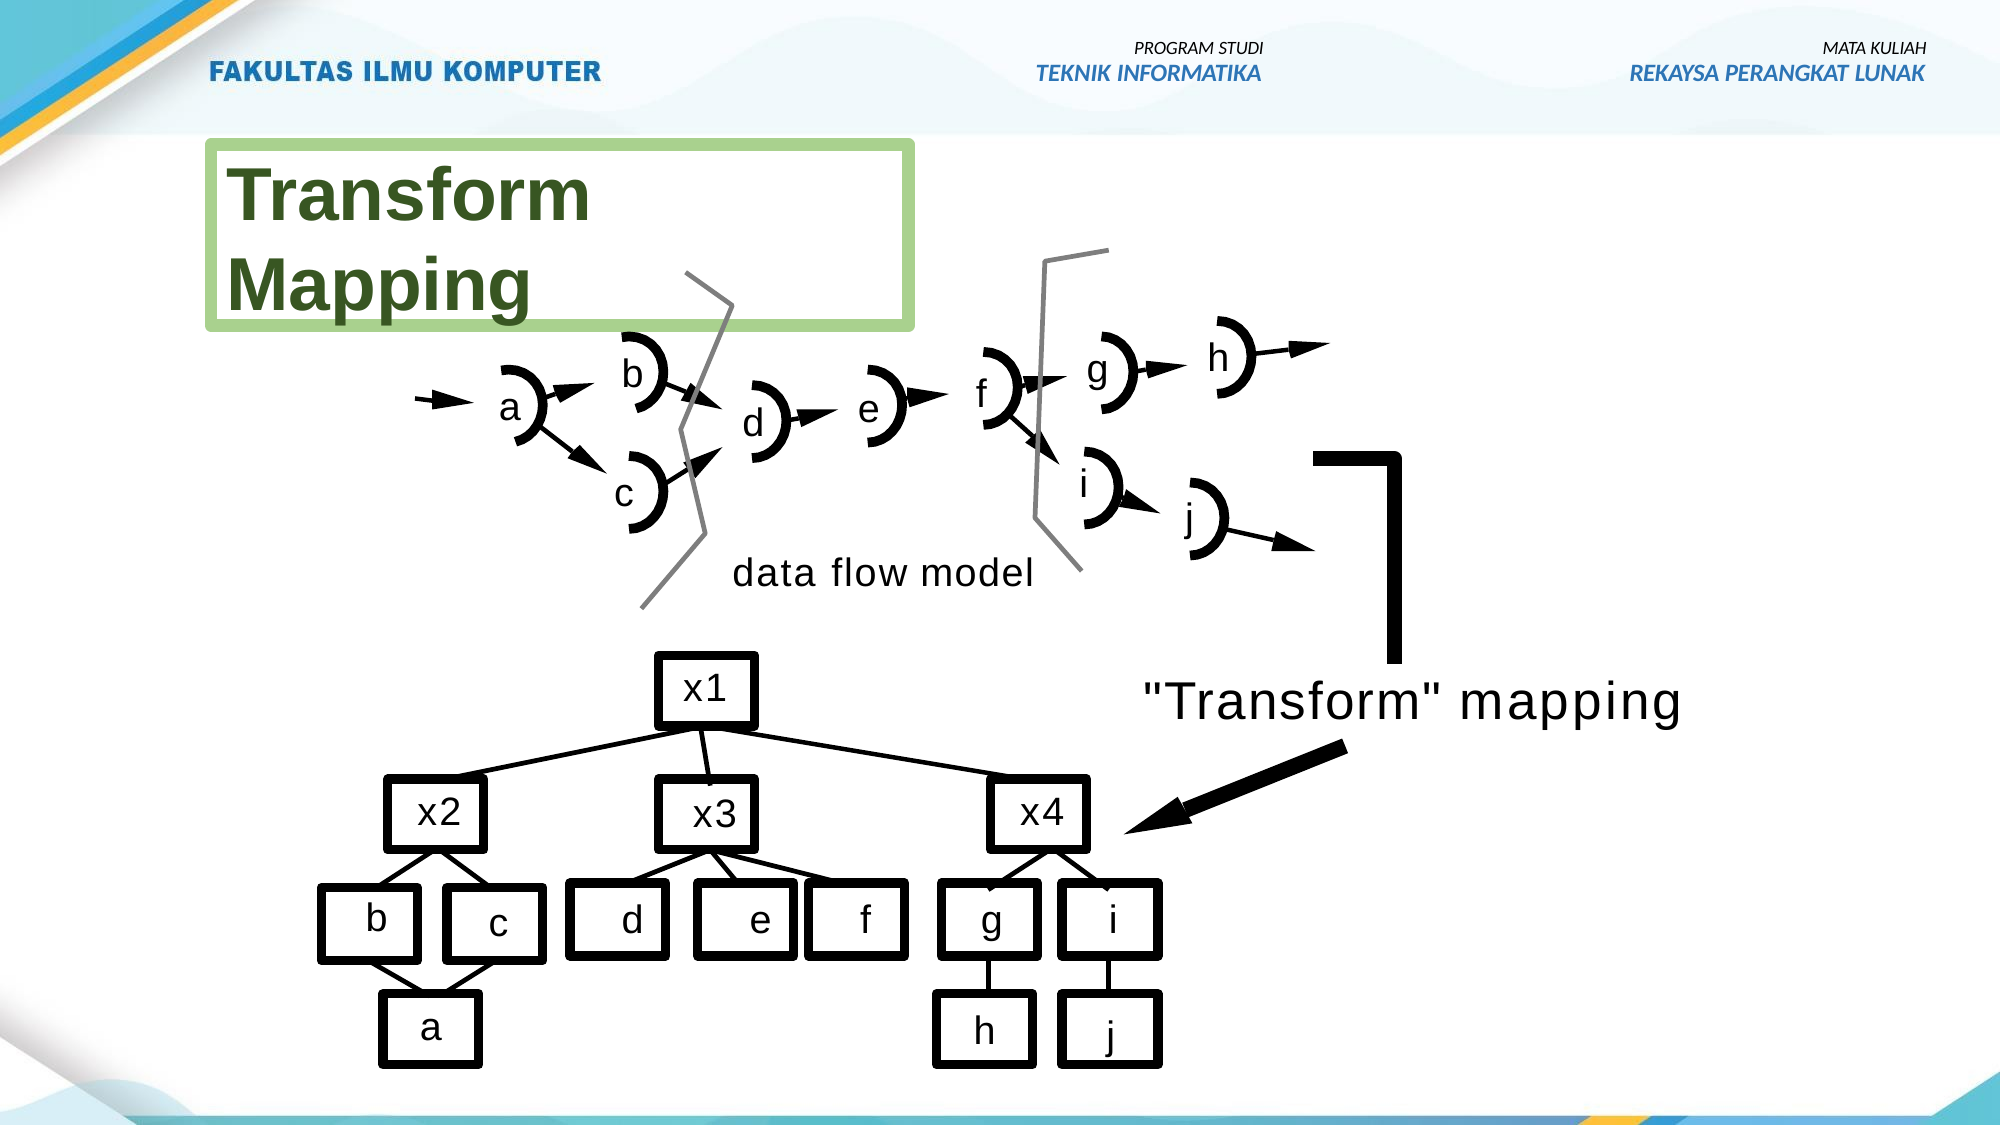

PROGRAM STUDI
TEKNIK INFORMATIKA
MATA KULIAH
REKAYSA PERANGKAT LUNAK
Transform Mapping

h
g
b
f
a
e
d

i
c
j
data flow model
x1
"Transform" mapping

x2
x4
x3
b
d
e
f
g
i
c
a
h
j